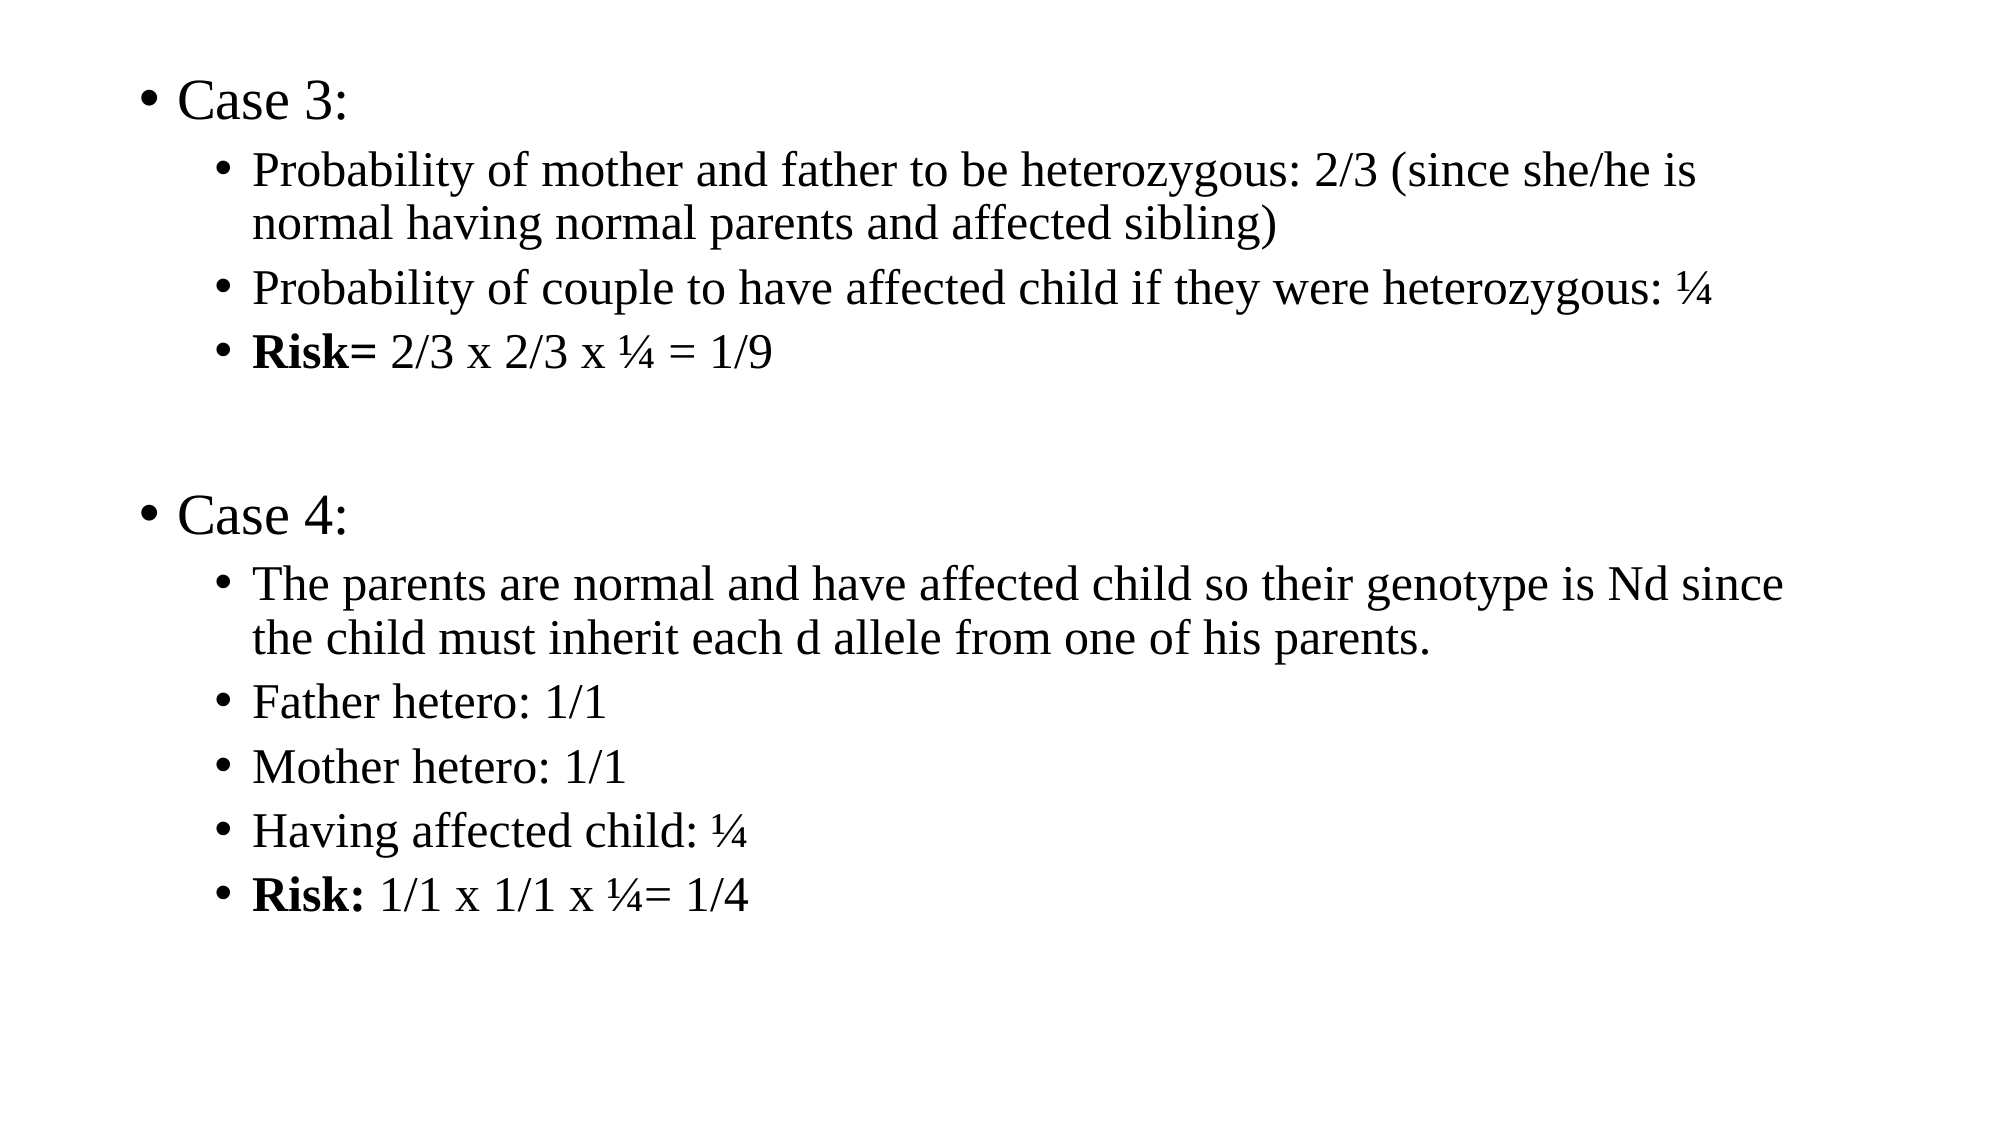

Case 3:
Probability of mother and father to be heterozygous: 2/3 (since she/he is normal having normal parents and affected sibling)
Probability of couple to have affected child if they were heterozygous: ¼
Risk= 2/3 x 2/3 x ¼ = 1/9

Case 4:
The parents are normal and have affected child so their genotype is Nd since the child must inherit each d allele from one of his parents.
Father hetero: 1/1
Mother hetero: 1/1
Having affected child: ¼
Risk: 1/1 x 1/1 x ¼= 1/4